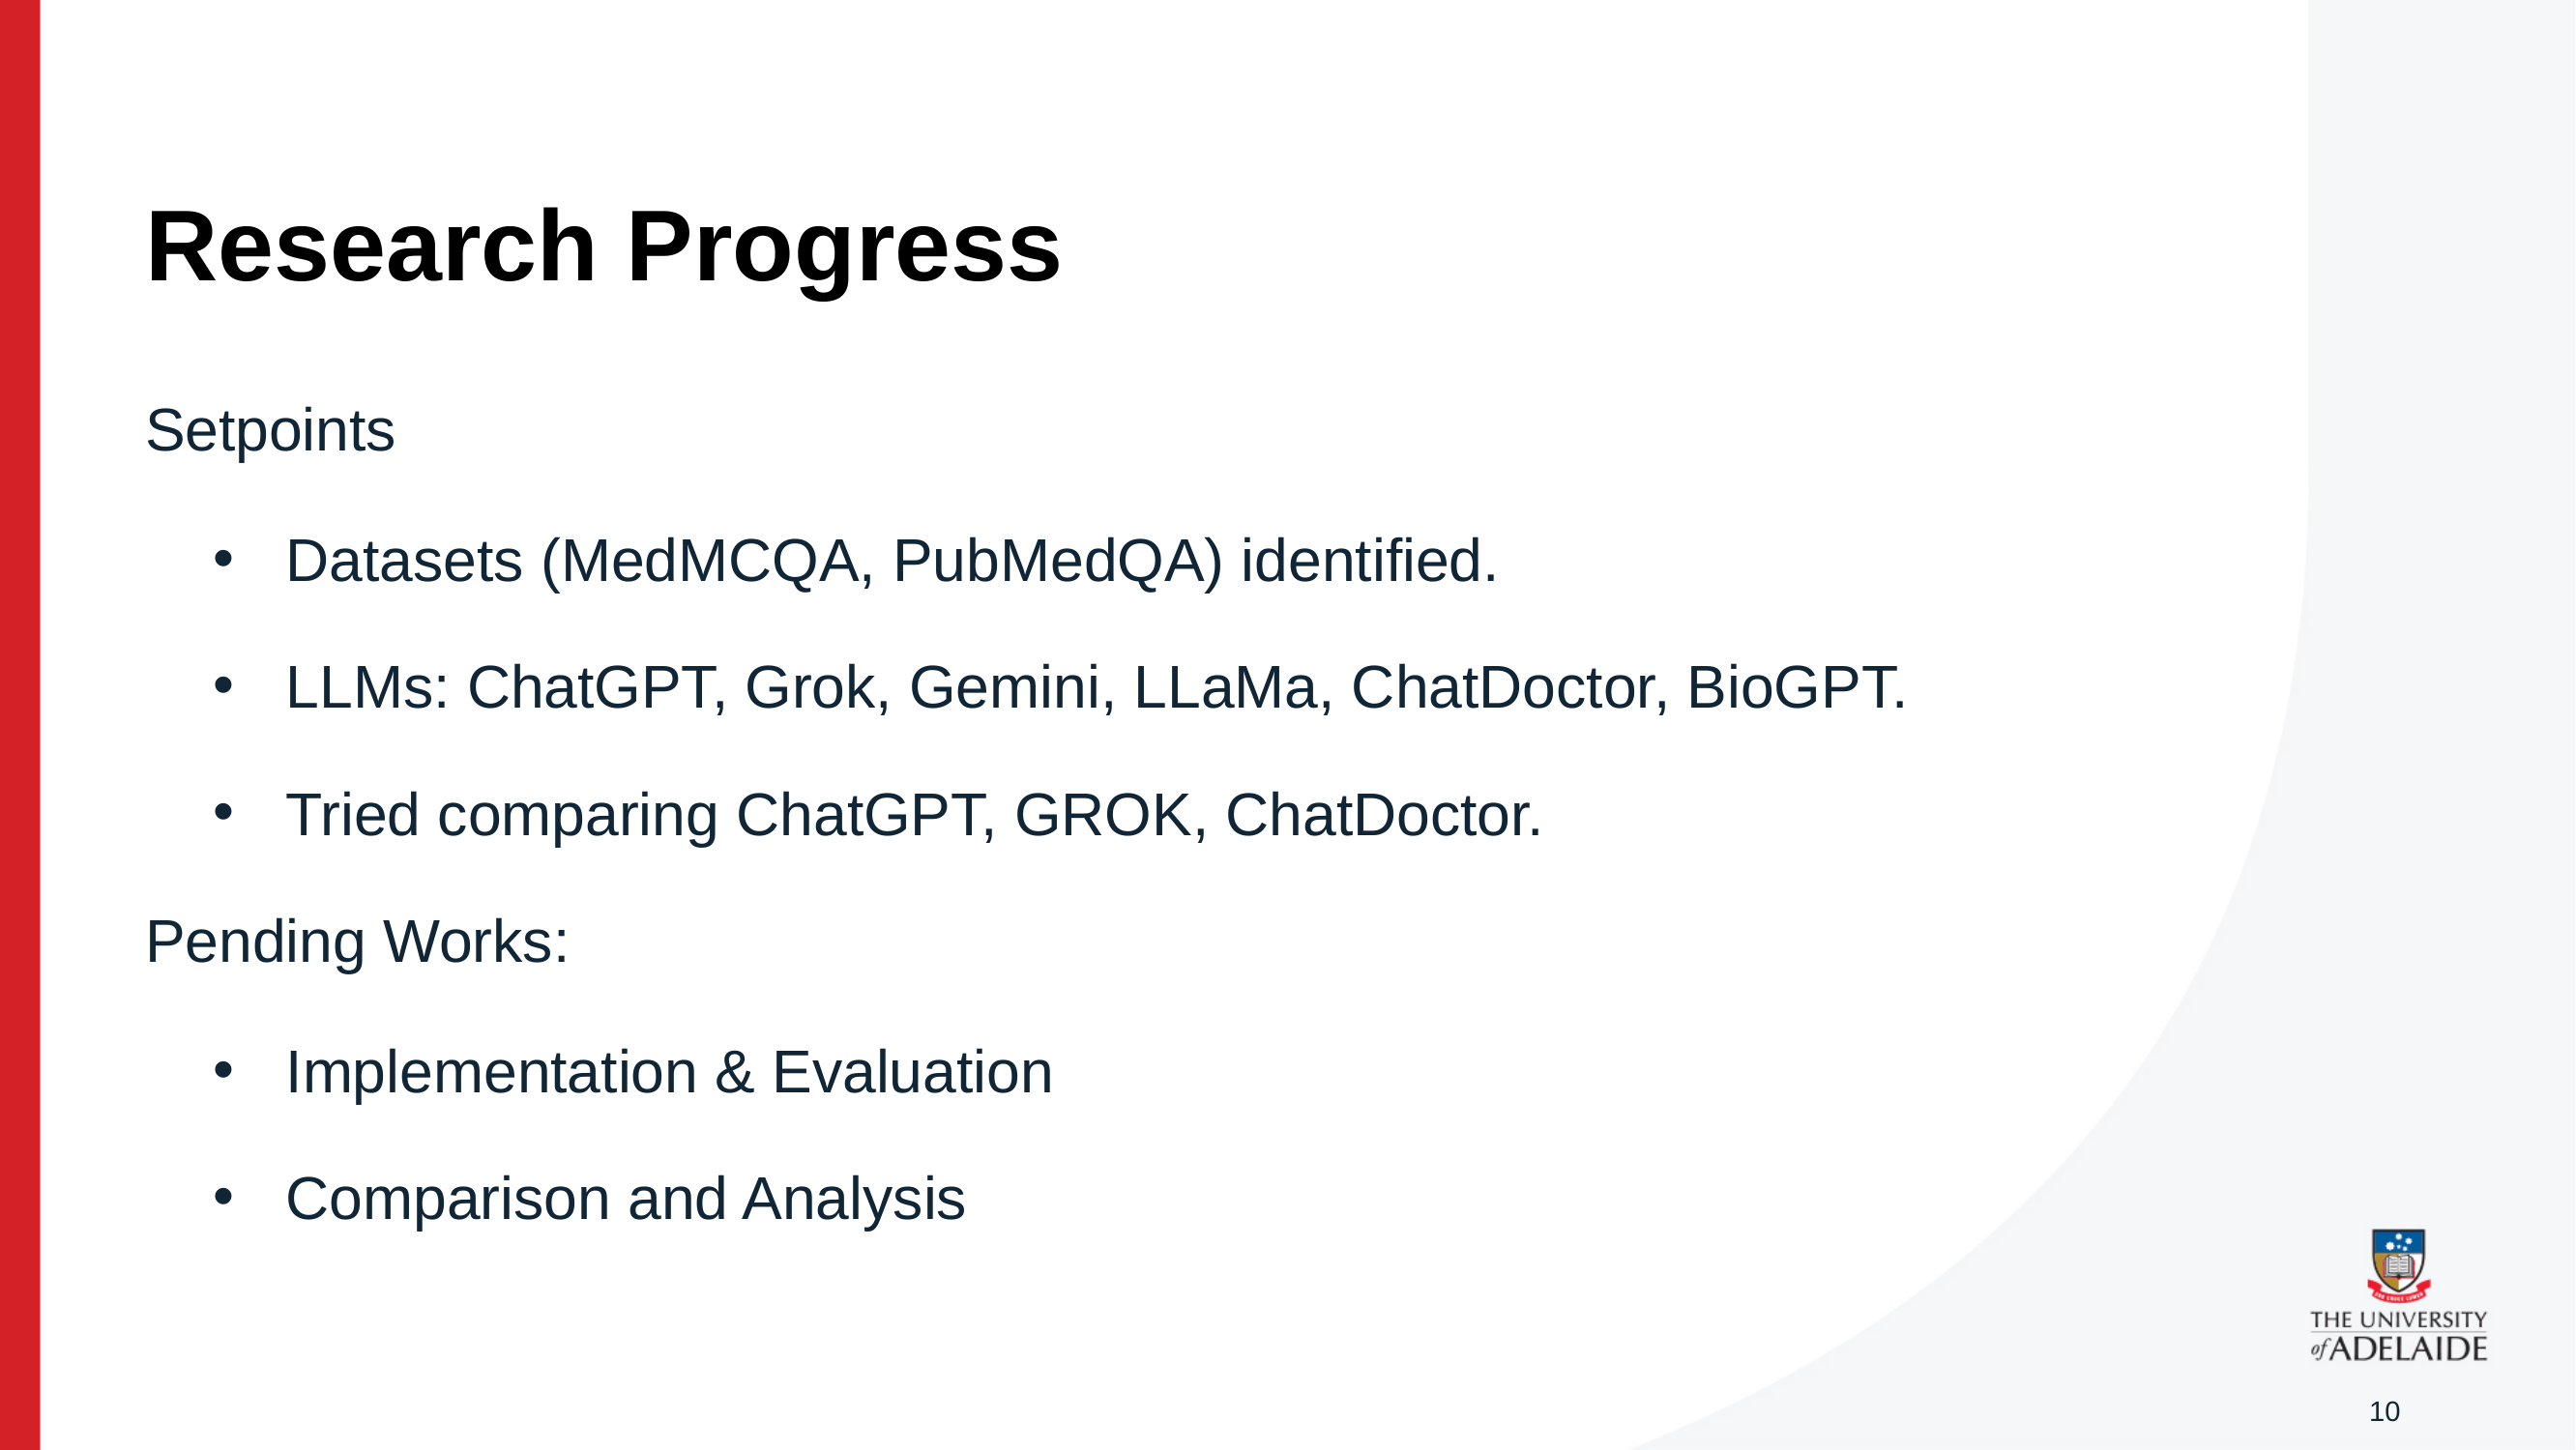

# Research Progress
Setpoints
Datasets (MedMCQA, PubMedQA) identified.
LLMs: ChatGPT, Grok, Gemini, LLaMa, ChatDoctor, BioGPT.
Tried comparing ChatGPT, GROK, ChatDoctor.
Pending Works:
Implementation & Evaluation
Comparison and Analysis

10